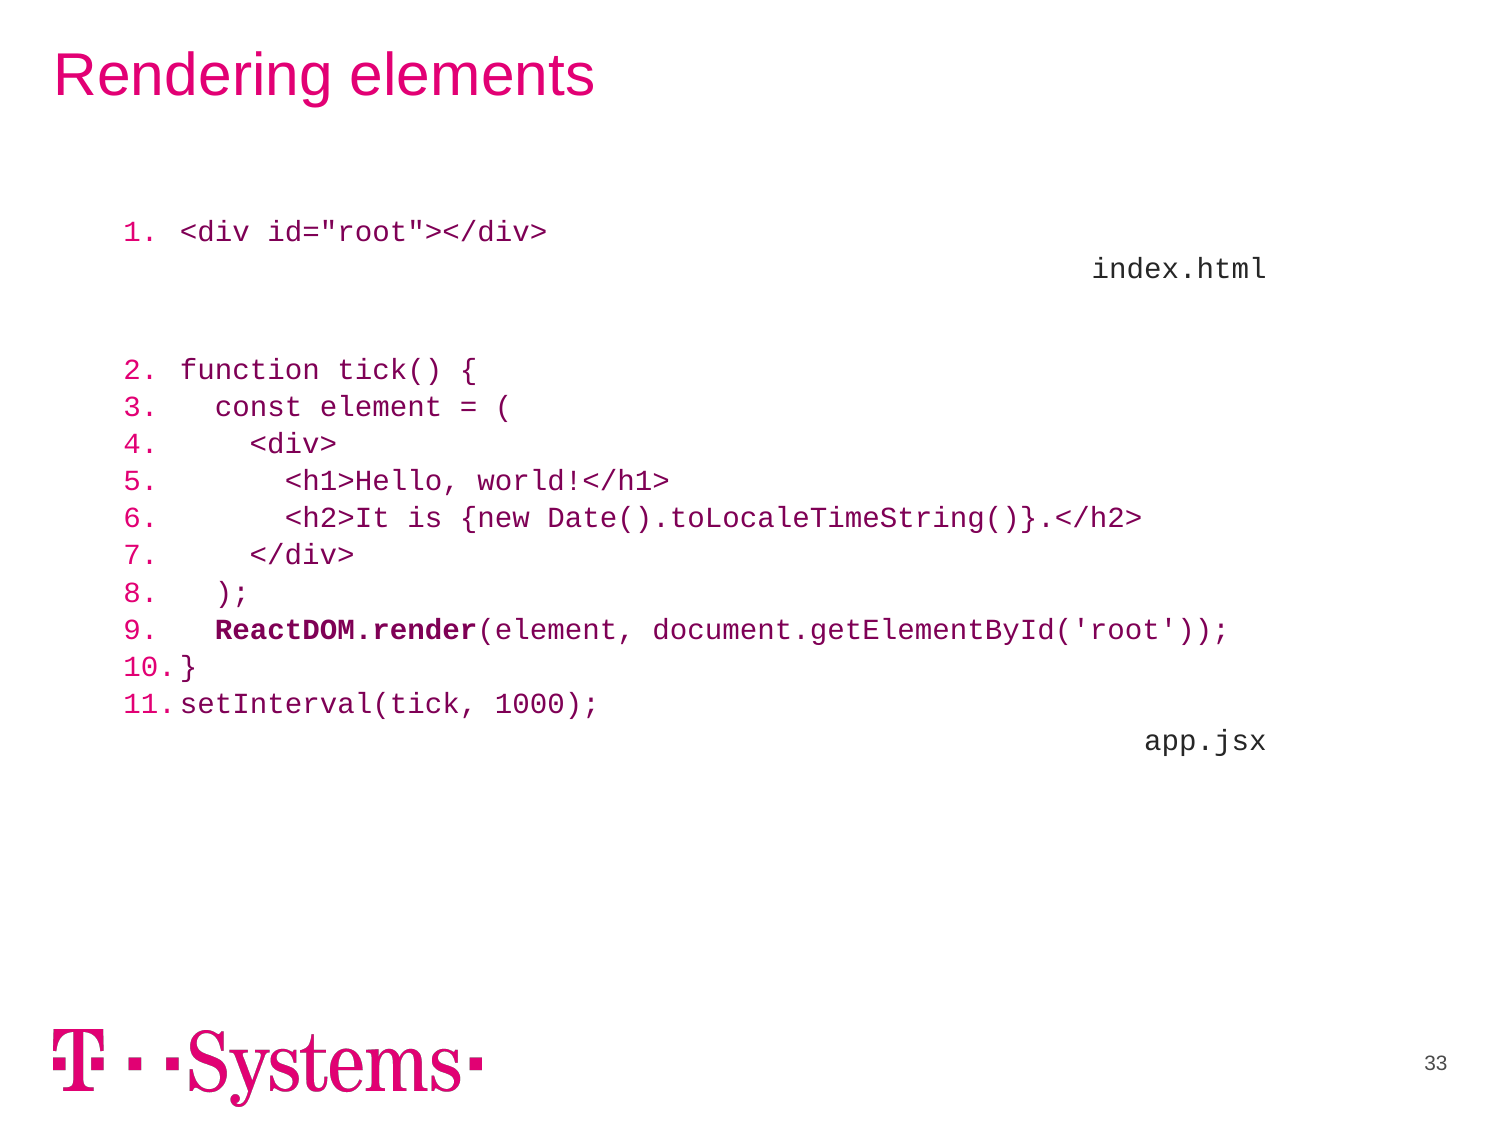

# Rendering elements

<div id="root"></div>
index.html

function tick() {
  const element = (
    <div>
      <h1>Hello, world!</h1>
      <h2>It is {new Date().toLocaleTimeString()}.</h2>
    </div>
  );
  ReactDOM.render(element, document.getElementById('root'));
}
setInterval(tick, 1000);
app.jsx
33